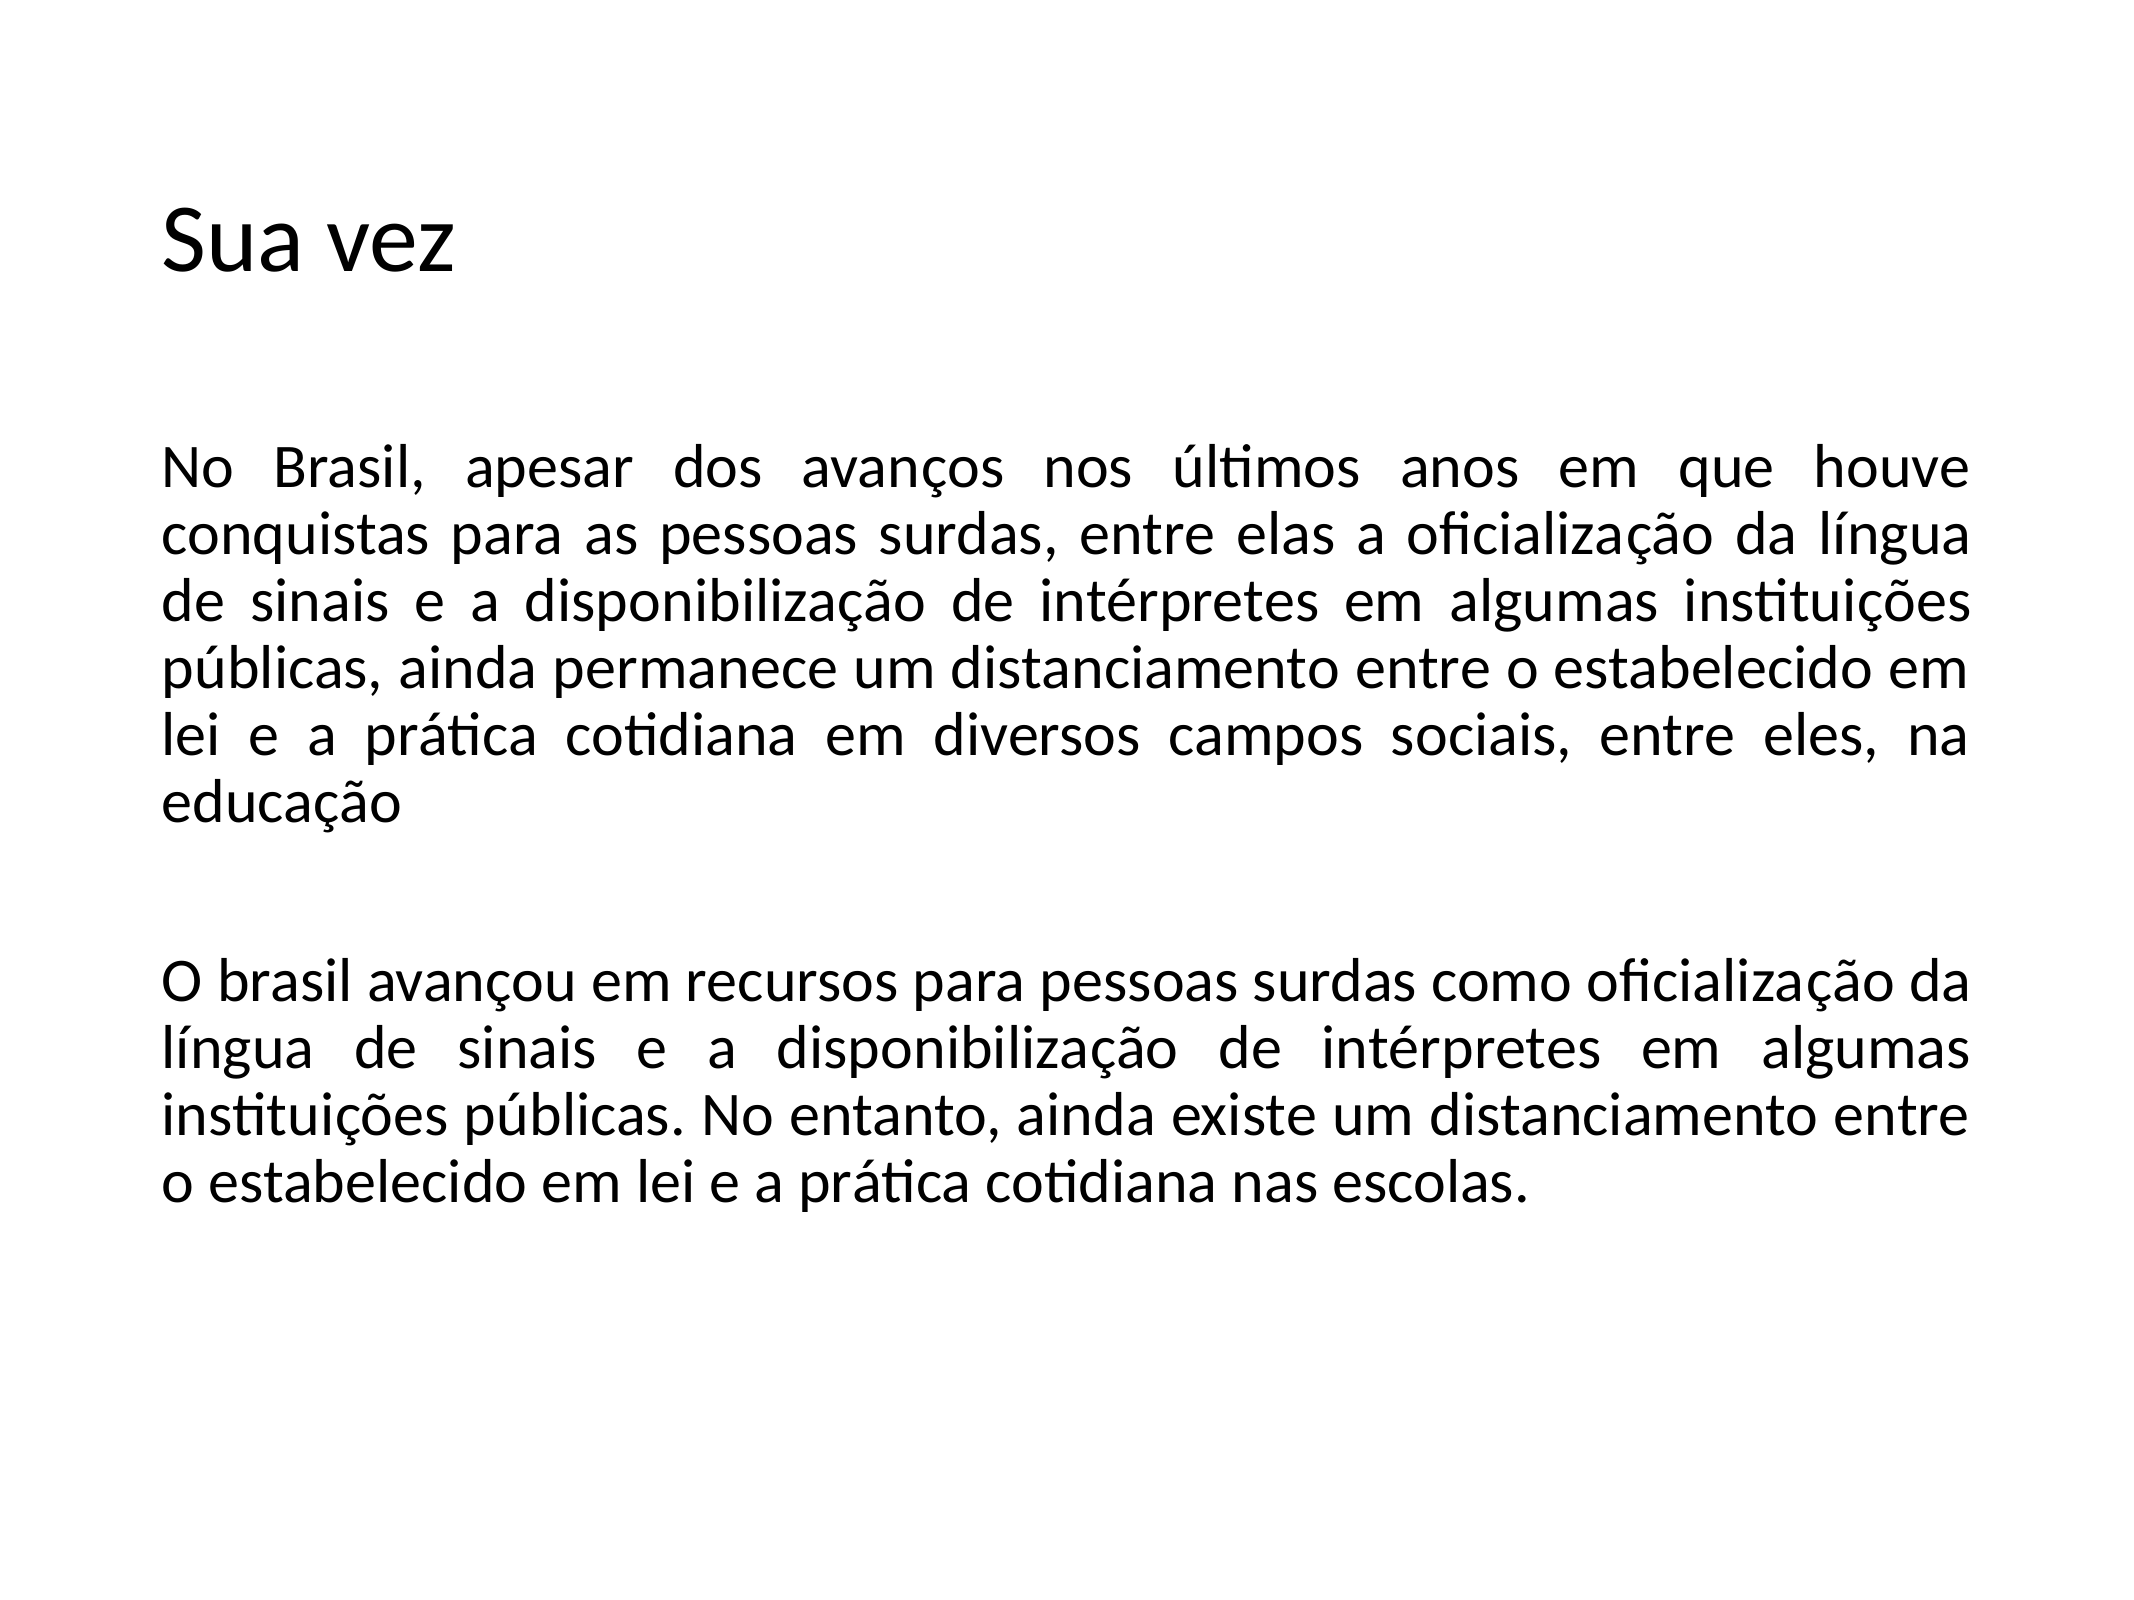

# Sua vez
No Brasil, apesar dos avanços nos últimos anos em que houve conquistas para as pessoas surdas, entre elas a oficialização da língua de sinais e a disponibilização de intérpretes em algumas instituições públicas, ainda permanece um distanciamento entre o estabelecido em lei e a prática cotidiana em diversos campos sociais, entre eles, na educação

O brasil avançou em recursos para pessoas surdas como oficialização da língua de sinais e a disponibilização de intérpretes em algumas instituições públicas. No entanto, ainda existe um distanciamento entre o estabelecido em lei e a prática cotidiana nas escolas.